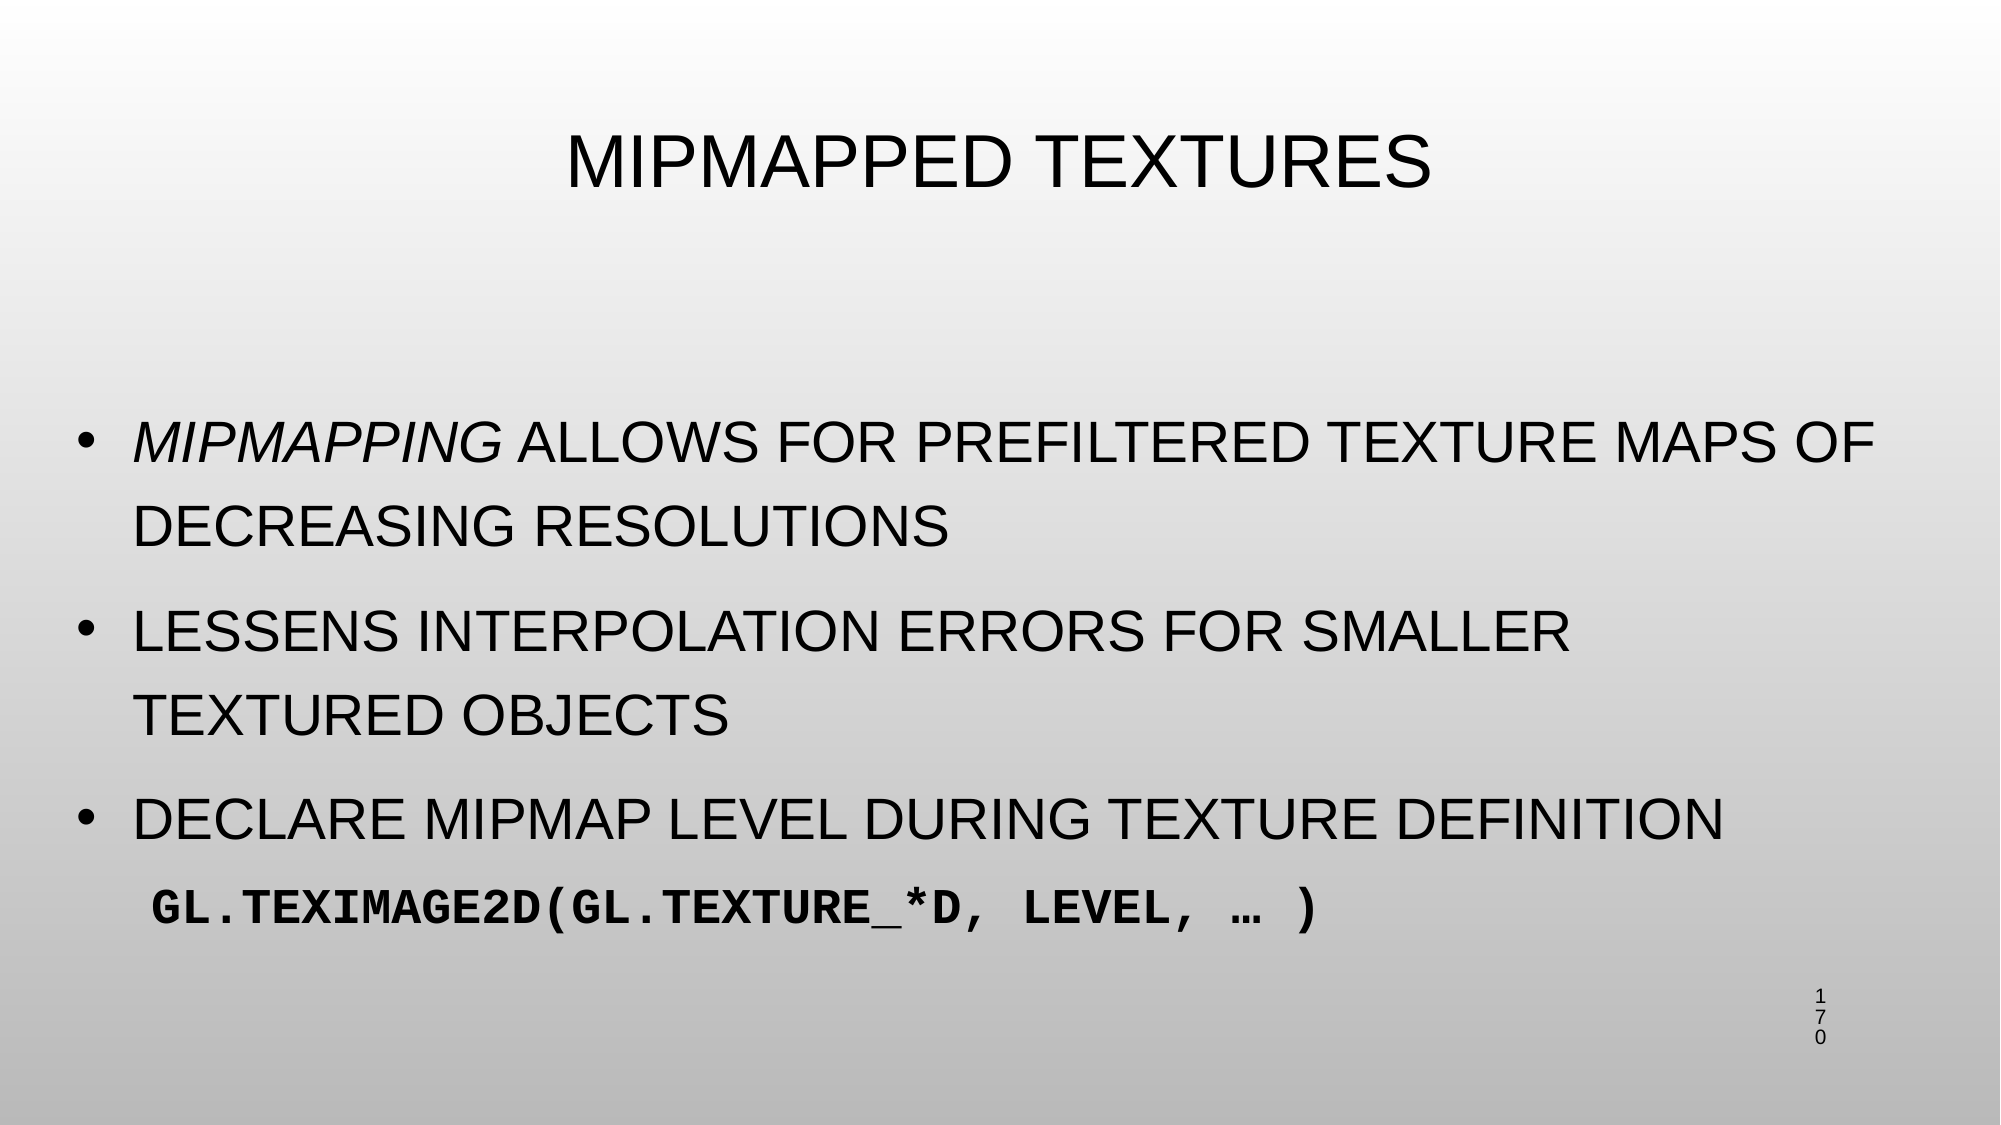

# Mipmapped Textures
Mipmapping allows for prefiltered texture maps of decreasing resolutions
Lessens interpolation errors for smaller textured objects
Declare mipmap level during texture definition
gl.texImage2D(gl.TEXTURE_*D, level, … )

170